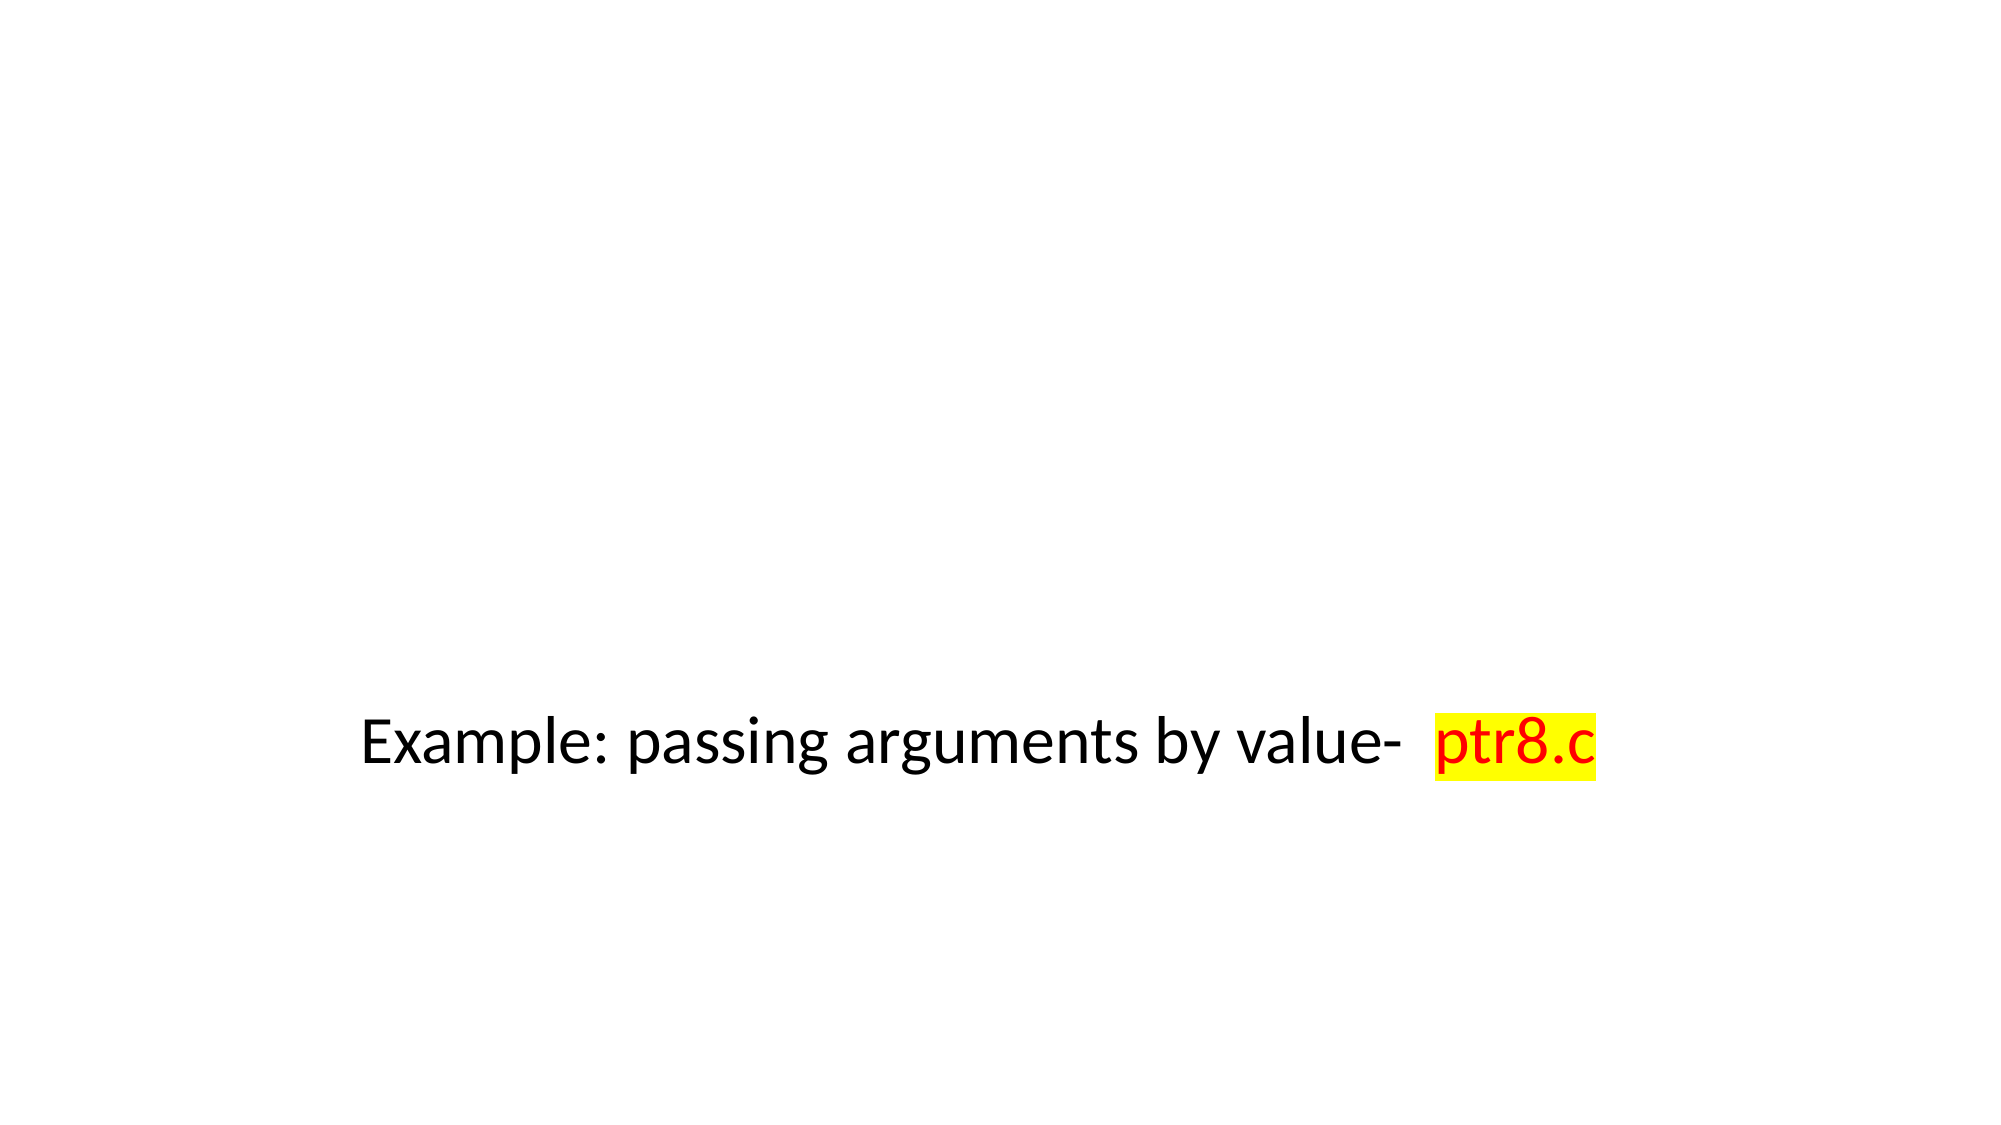

# Example: passing arguments by value-  ptr8.c